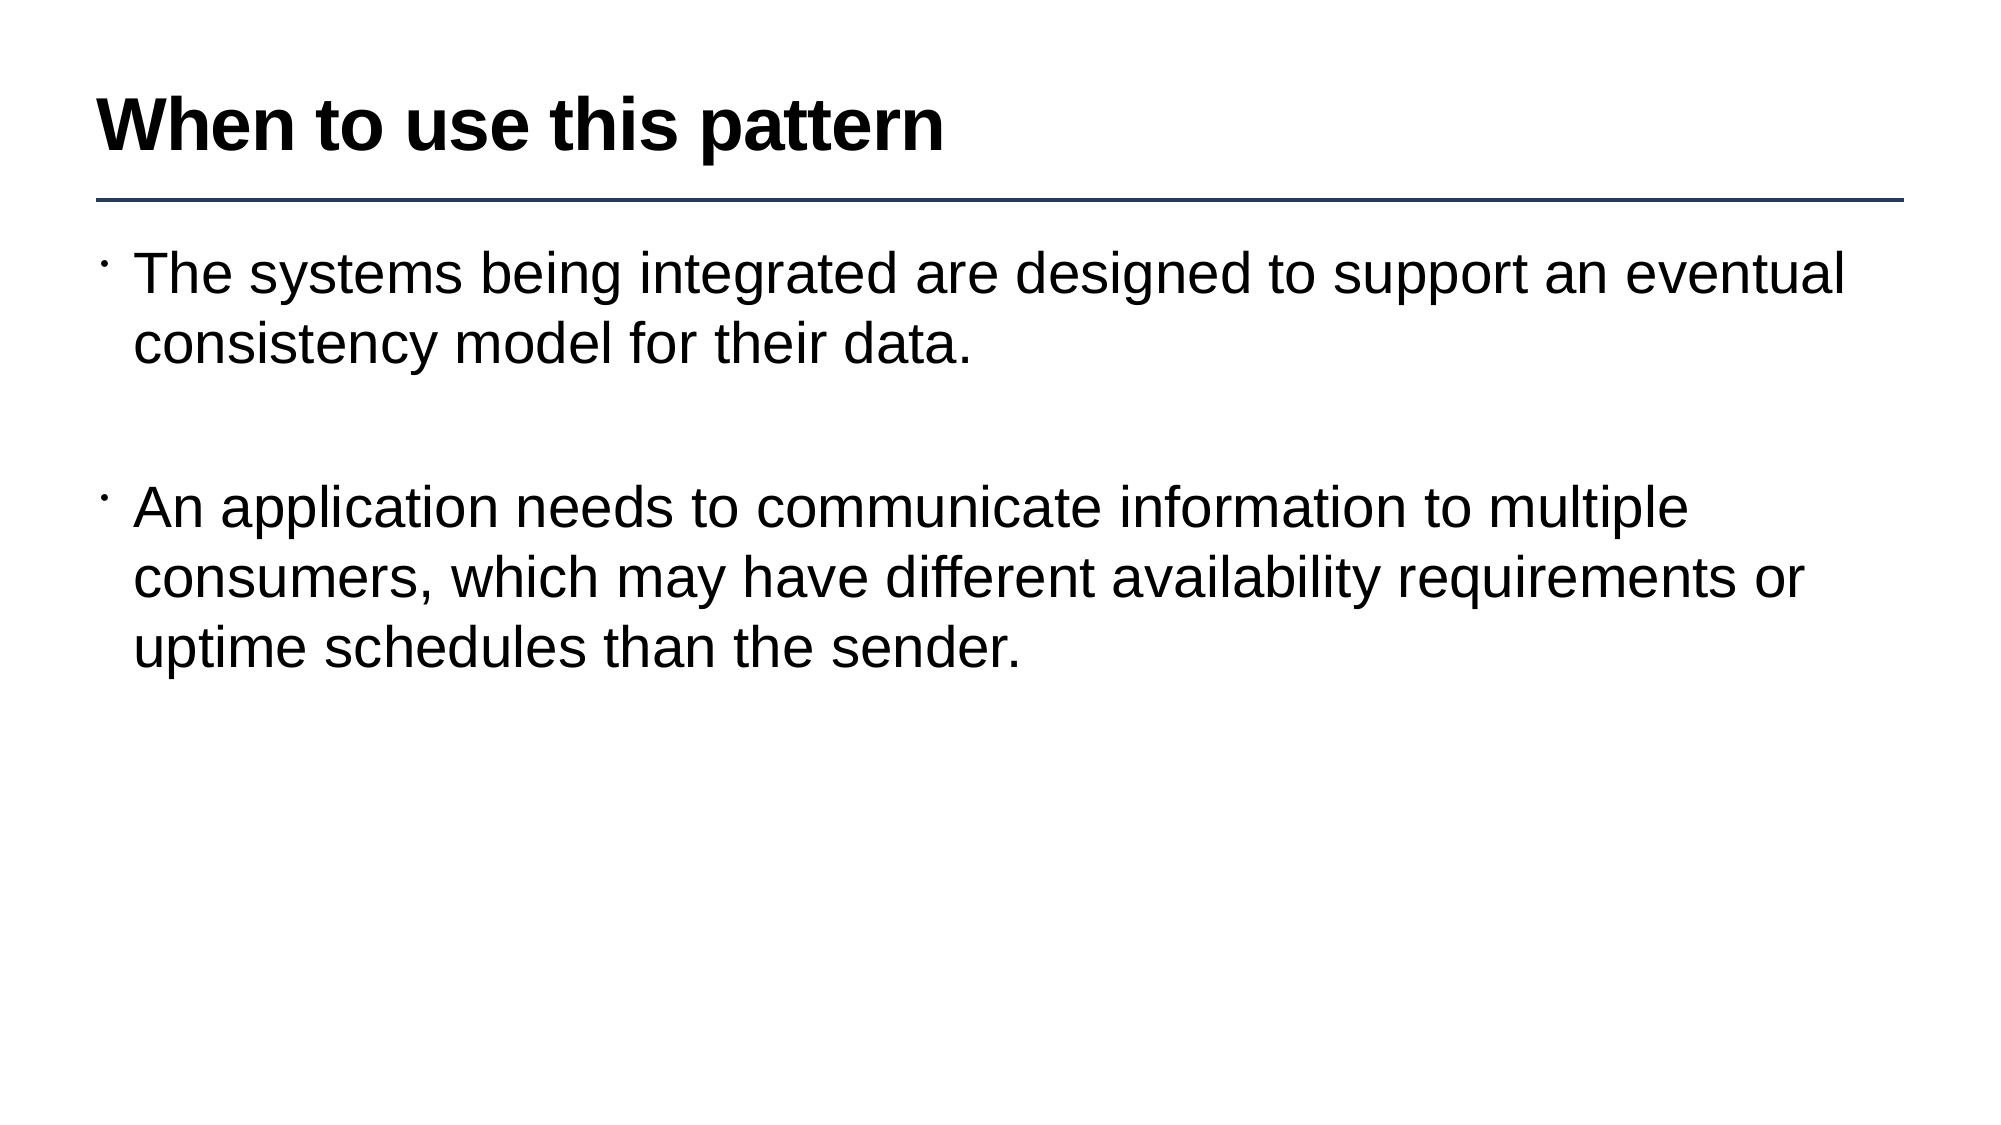

# When to use this pattern
The systems being integrated are designed to support an eventual consistency model for their data.

An application needs to communicate information to multiple consumers, which may have different availability requirements or uptime schedules than the sender.